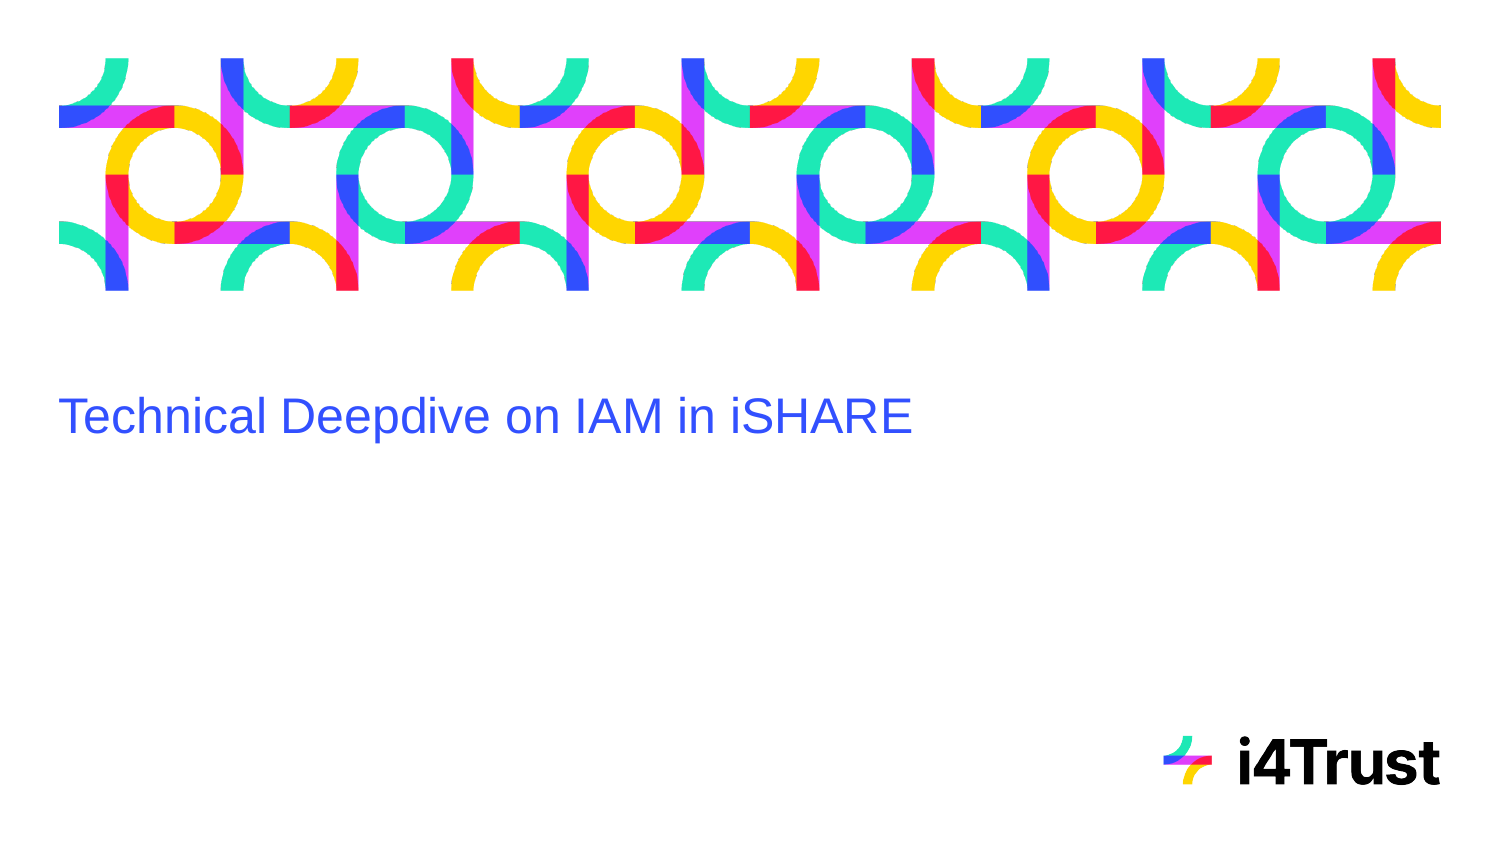

# Technical Deepdive on IAM in iSHARE